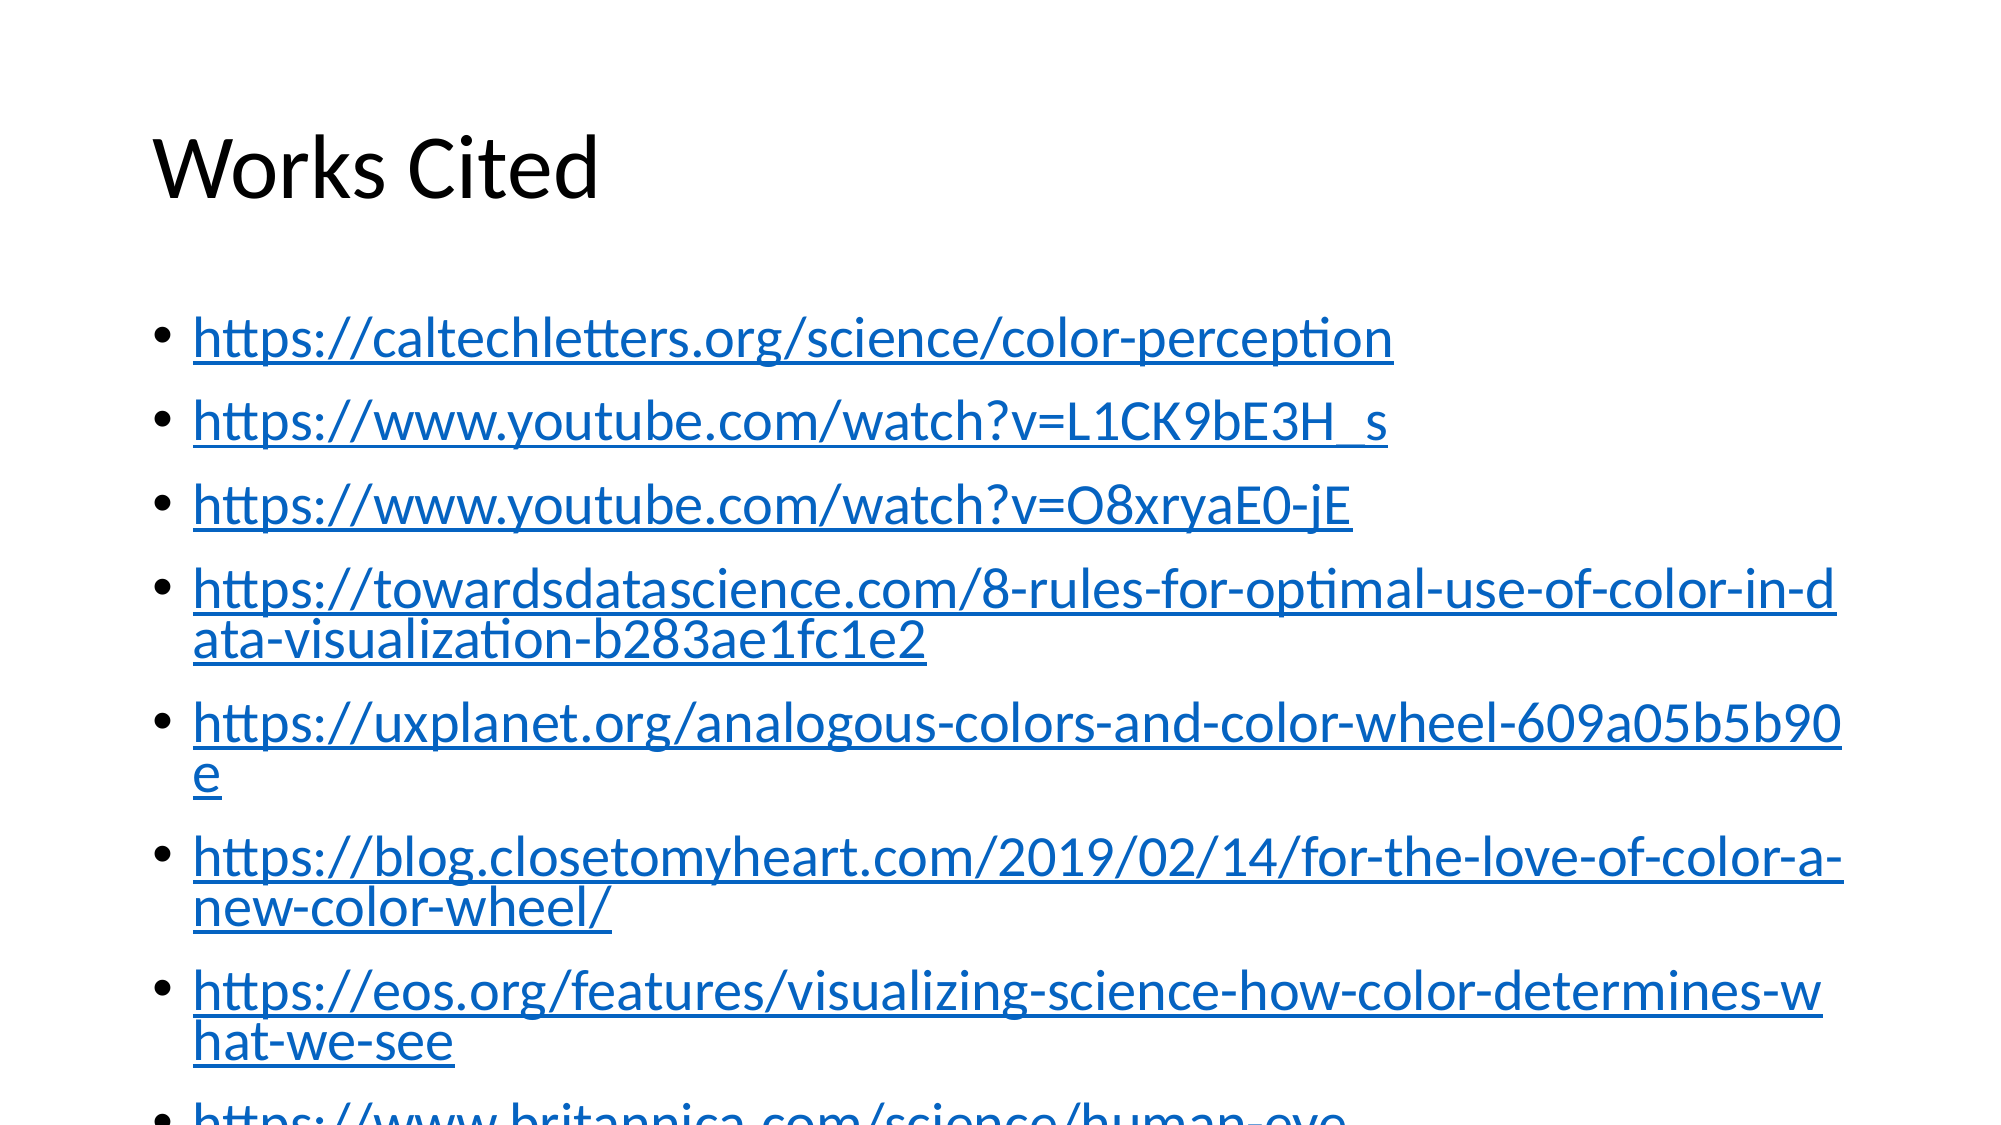

# Works Cited
https://caltechletters.org/science/color-perception
https://www.youtube.com/watch?v=L1CK9bE3H_s
https://www.youtube.com/watch?v=O8xryaE0-jE
https://towardsdatascience.com/8-rules-for-optimal-use-of-color-in-data-visualization-b283ae1fc1e2
https://uxplanet.org/analogous-colors-and-color-wheel-609a05b5b90e
https://blog.closetomyheart.com/2019/02/14/for-the-love-of-color-a-new-color-wheel/
https://eos.org/features/visualizing-science-how-color-determines-what-we-see
https://www.britannica.com/science/human-eye